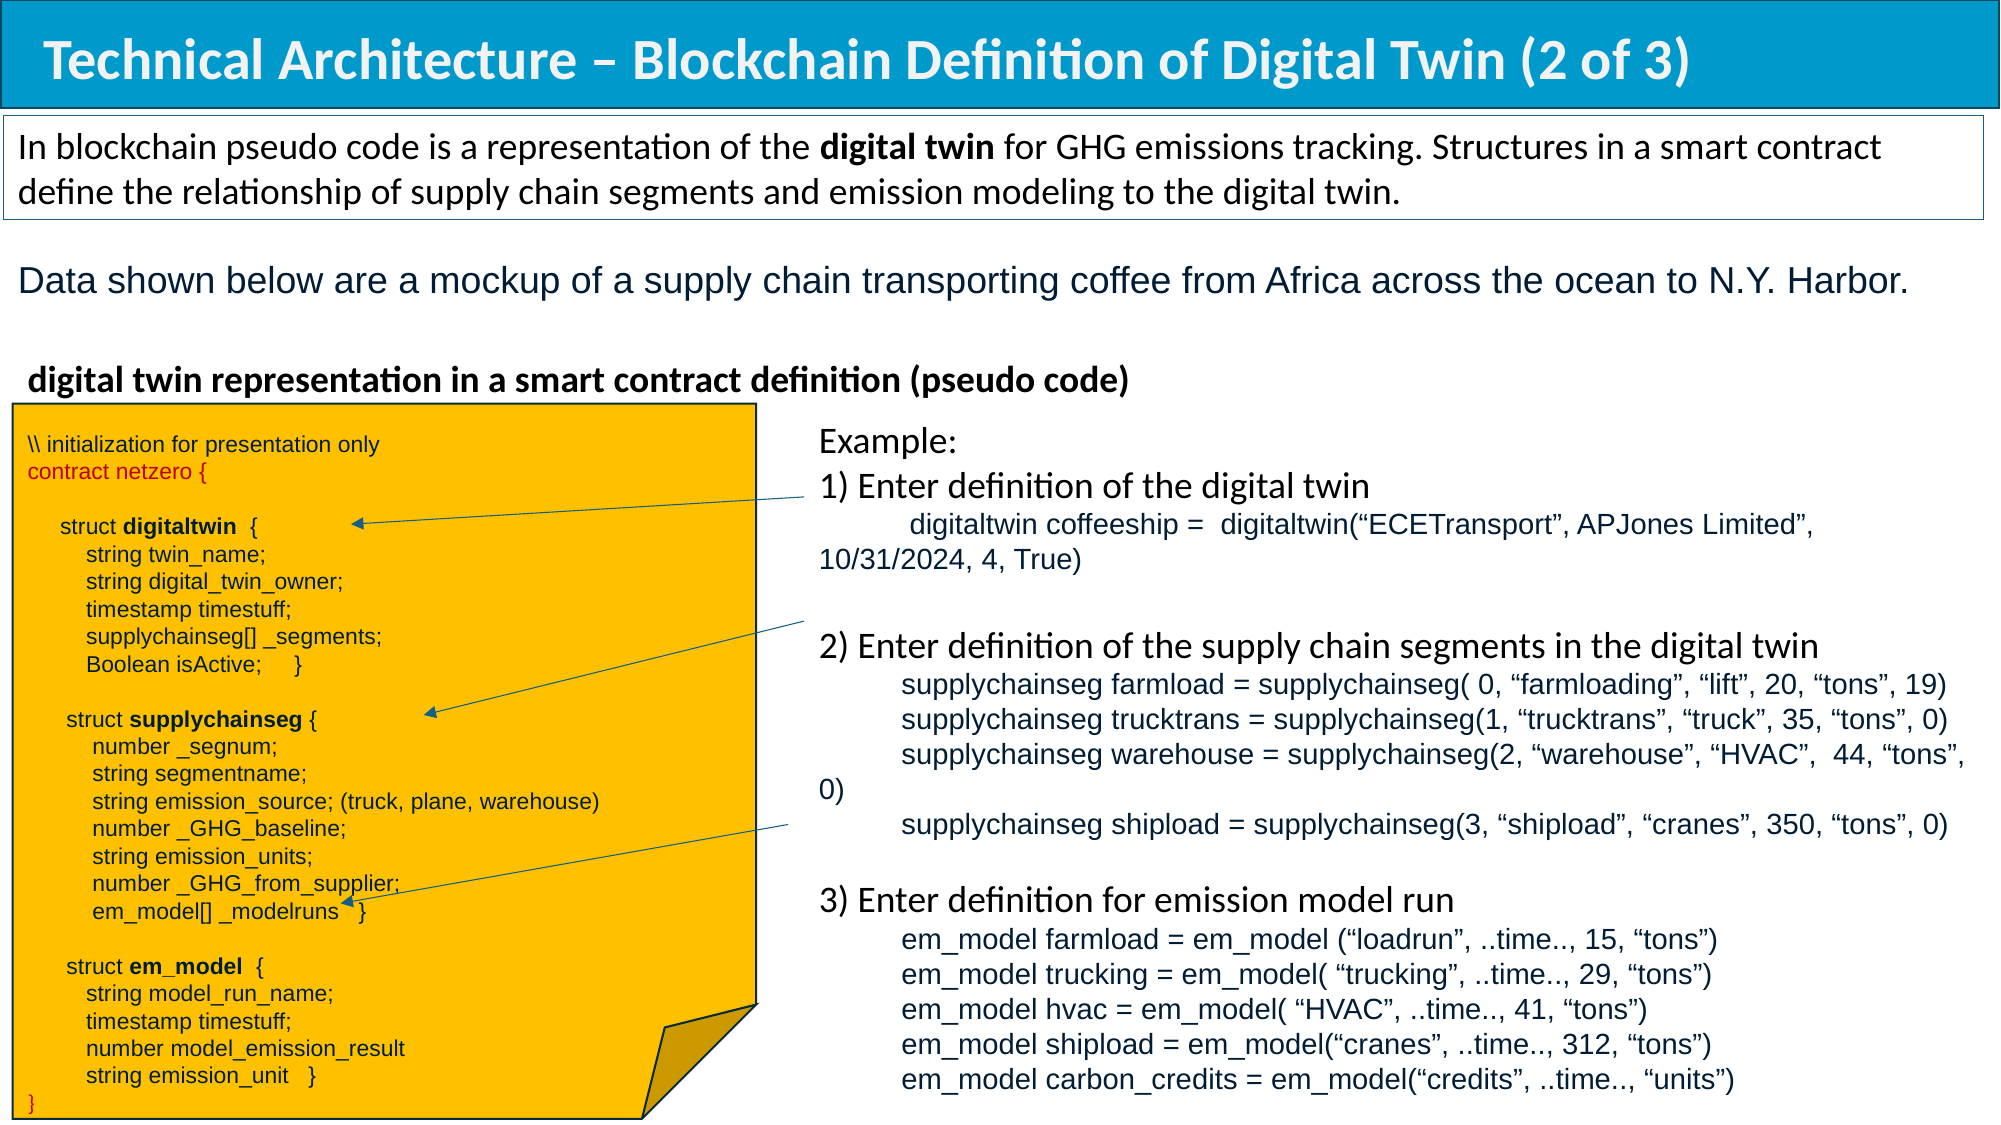

Technical Architecture – Blockchain Definition of Digital Twin (2 of 3)
In blockchain pseudo code is a representation of the digital twin for GHG emissions tracking. Structures in a smart contract define the relationship of supply chain segments and emission modeling to the digital twin.
Data shown below are a mockup of a supply chain transporting coffee from Africa across the ocean to N.Y. Harbor.
digital twin representation in a smart contract definition (pseudo code)

\\ initialization for presentation only
contract netzero {

     struct digitaltwin  {
         string twin_name;
         string digital_twin_owner;
         timestamp timestuff;
         supplychainseg[] _segments;
         Boolean isActive;     }

      struct supplychainseg {
          number _segnum;
          string segmentname;
          string emission_source; (truck, plane, warehouse)
          number _GHG_baseline;
          string emission_units;
          number _GHG_from_supplier;
          em_model[] _modelruns   }

      struct em_model  {
         string model_run_name;
         timestamp timestuff;
         number model_emission_result
         string emission_unit   }
}
Example:
1) Enter definition of the digital twin
           digitaltwin coffeeship =  digitaltwin(“ECETransport”, APJones Limited”, 10/31/2024, 4, True)

2) Enter definition of the supply chain segments in the digital twin
          supplychainseg farmload = supplychainseg( 0, “farmloading”, “lift”, 20, “tons”, 19)
          supplychainseg trucktrans = supplychainseg(1, “trucktrans”, “truck”, 35, “tons”, 0)
          supplychainseg warehouse = supplychainseg(2, “warehouse”, “HVAC”,  44, “tons”, 0)
          supplychainseg shipload = supplychainseg(3, “shipload”, “cranes”, 350, “tons”, 0)

3) Enter definition for emission model run
          em_model farmload = em_model (“loadrun”, ..time.., 15, “tons”)
          em_model trucking = em_model( “trucking”, ..time.., 29, “tons”)
          em_model hvac = em_model( “HVAC”, ..time.., 41, “tons”)
          em_model shipload = em_model(“cranes”, ..time.., 312, “tons”)
          em_model carbon_credits = em_model(“credits”, ..time.., “units”)